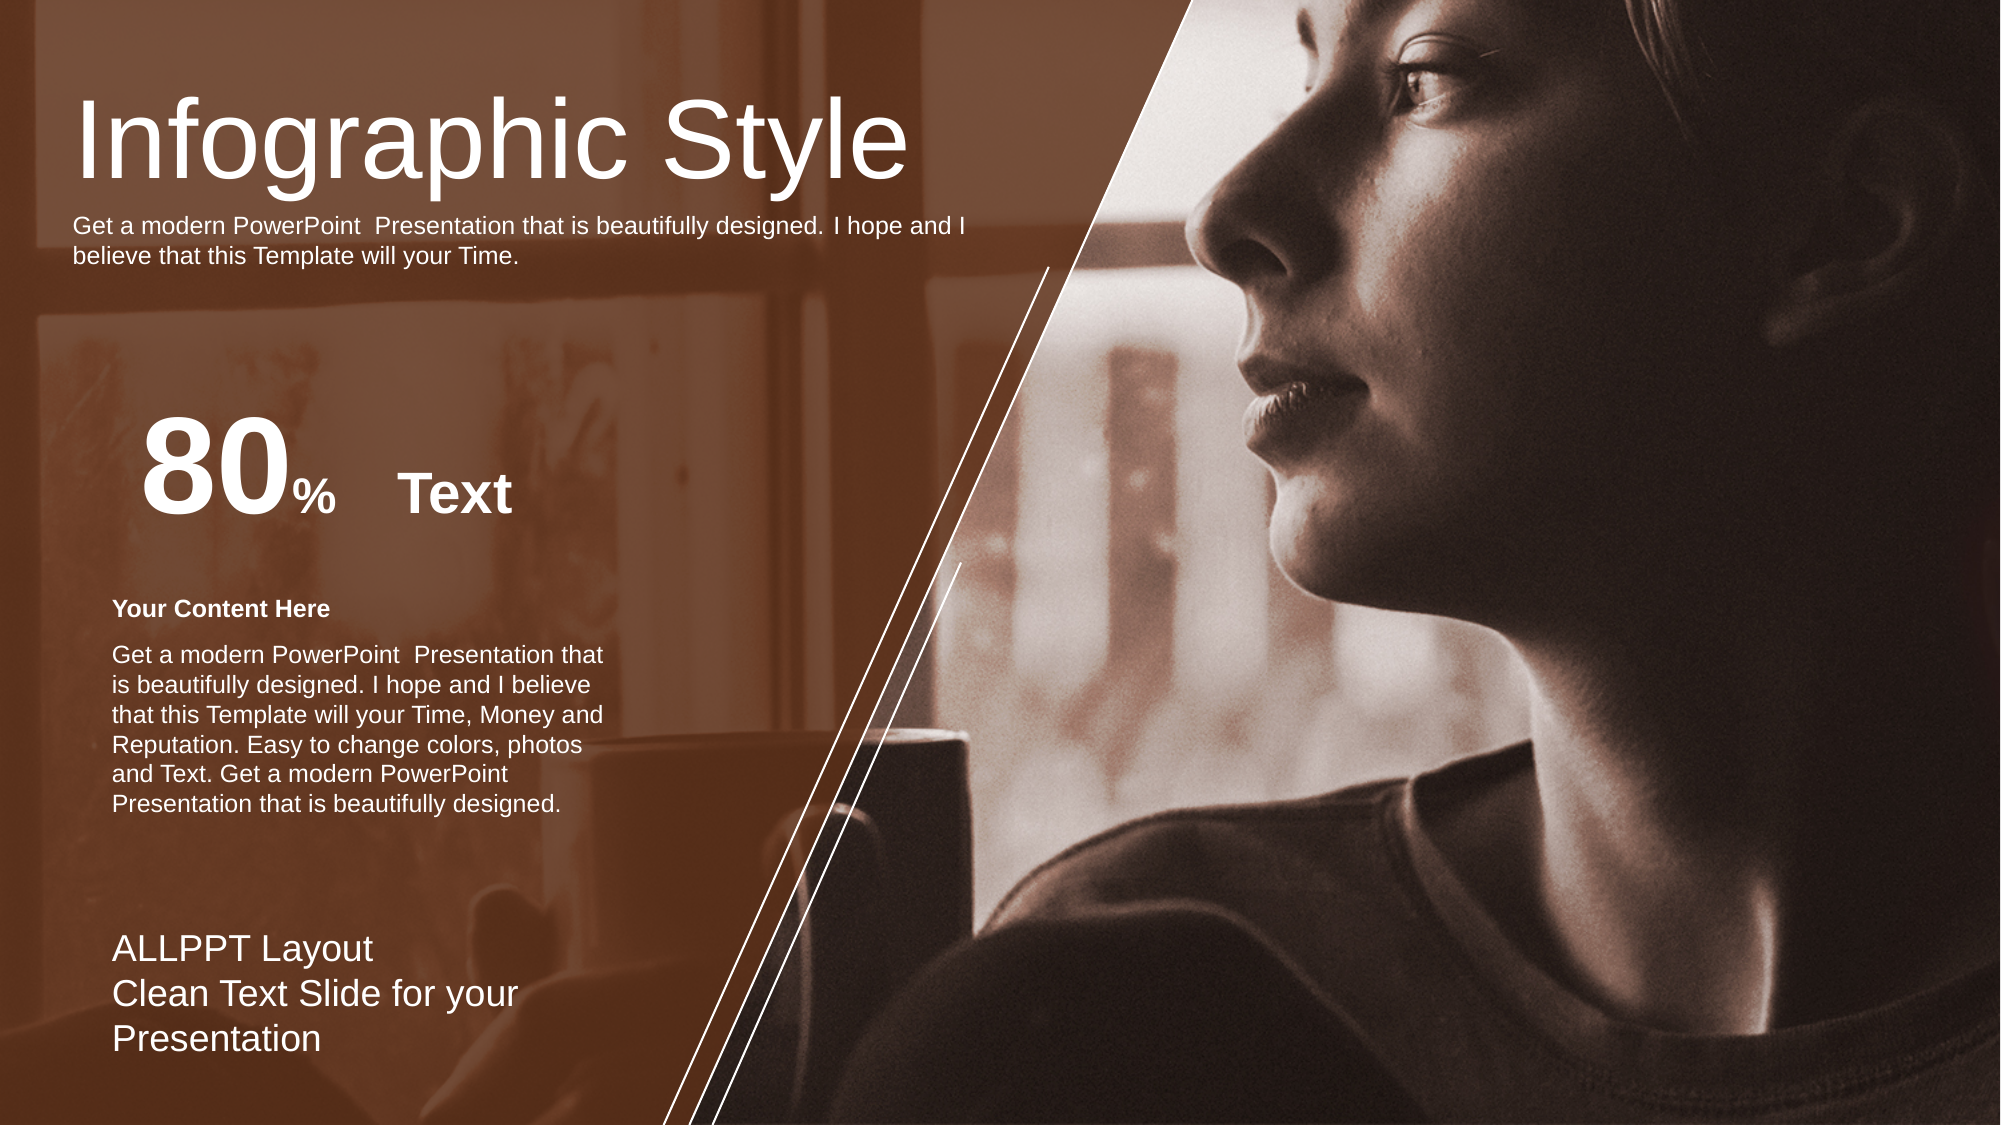

Infographic Style
Get a modern PowerPoint  Presentation that is beautifully designed. I hope and I believe that this Template will your Time.
80%
Text
Your Content Here
Get a modern PowerPoint  Presentation that is beautifully designed. I hope and I believe that this Template will your Time, Money and Reputation. Easy to change colors, photos and Text. Get a modern PowerPoint  Presentation that is beautifully designed.
ALLPPT Layout
Clean Text Slide for your Presentation